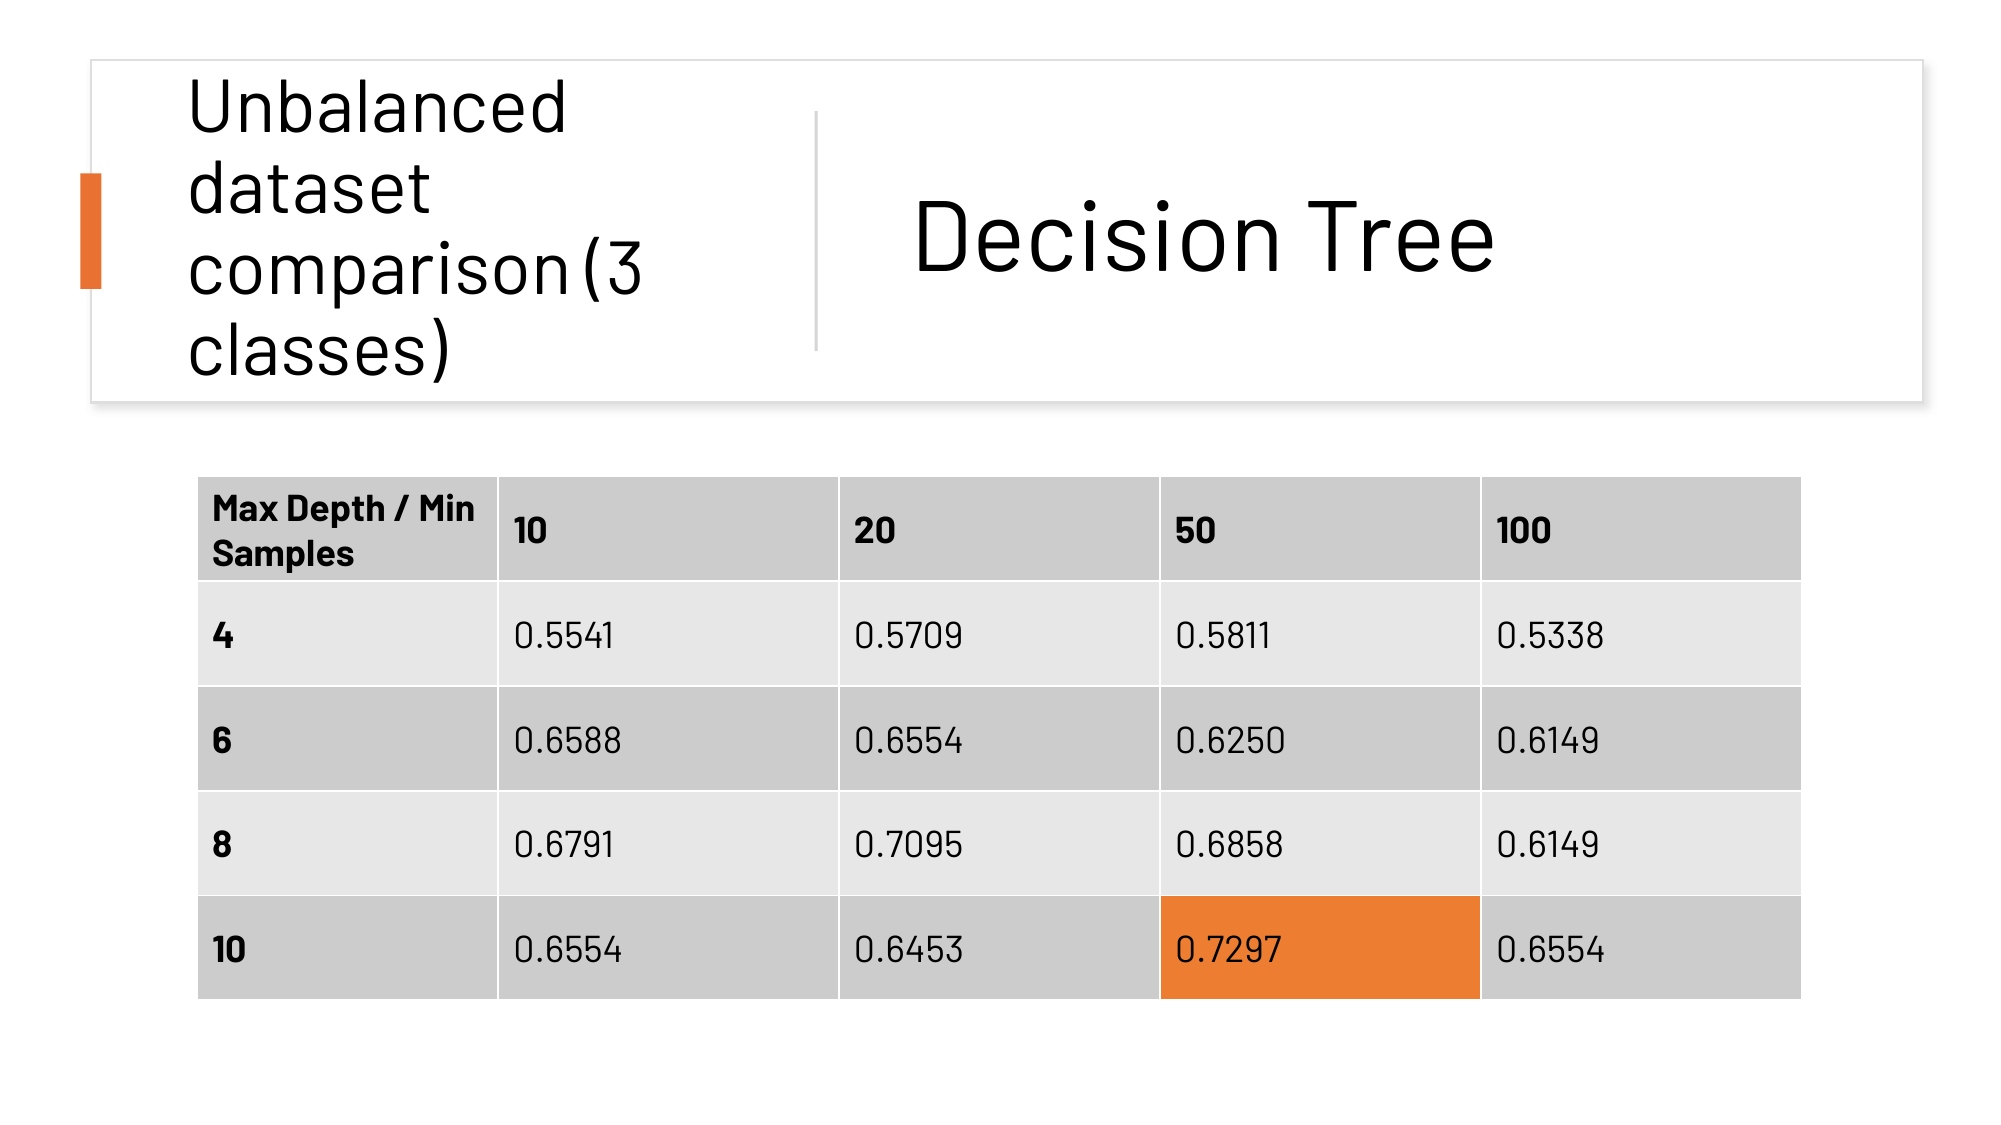

#
Unbalanced dataset comparison (3 classes)
Decision Tree

| Max Depth / Min Samples | 10 | 20 | 50 | 100 |
| --- | --- | --- | --- | --- |
| 4 | 0.5541 | 0.5709 | 0.5811 | 0.5338 |
| 6 | 0.6588 | 0.6554 | 0.6250 | 0.6149 |
| 8 | 0.6791 | 0.7095 | 0.6858 | 0.6149 |
| 10 | 0.6554 | 0.6453 | 0.7297 | 0.6554 |
62